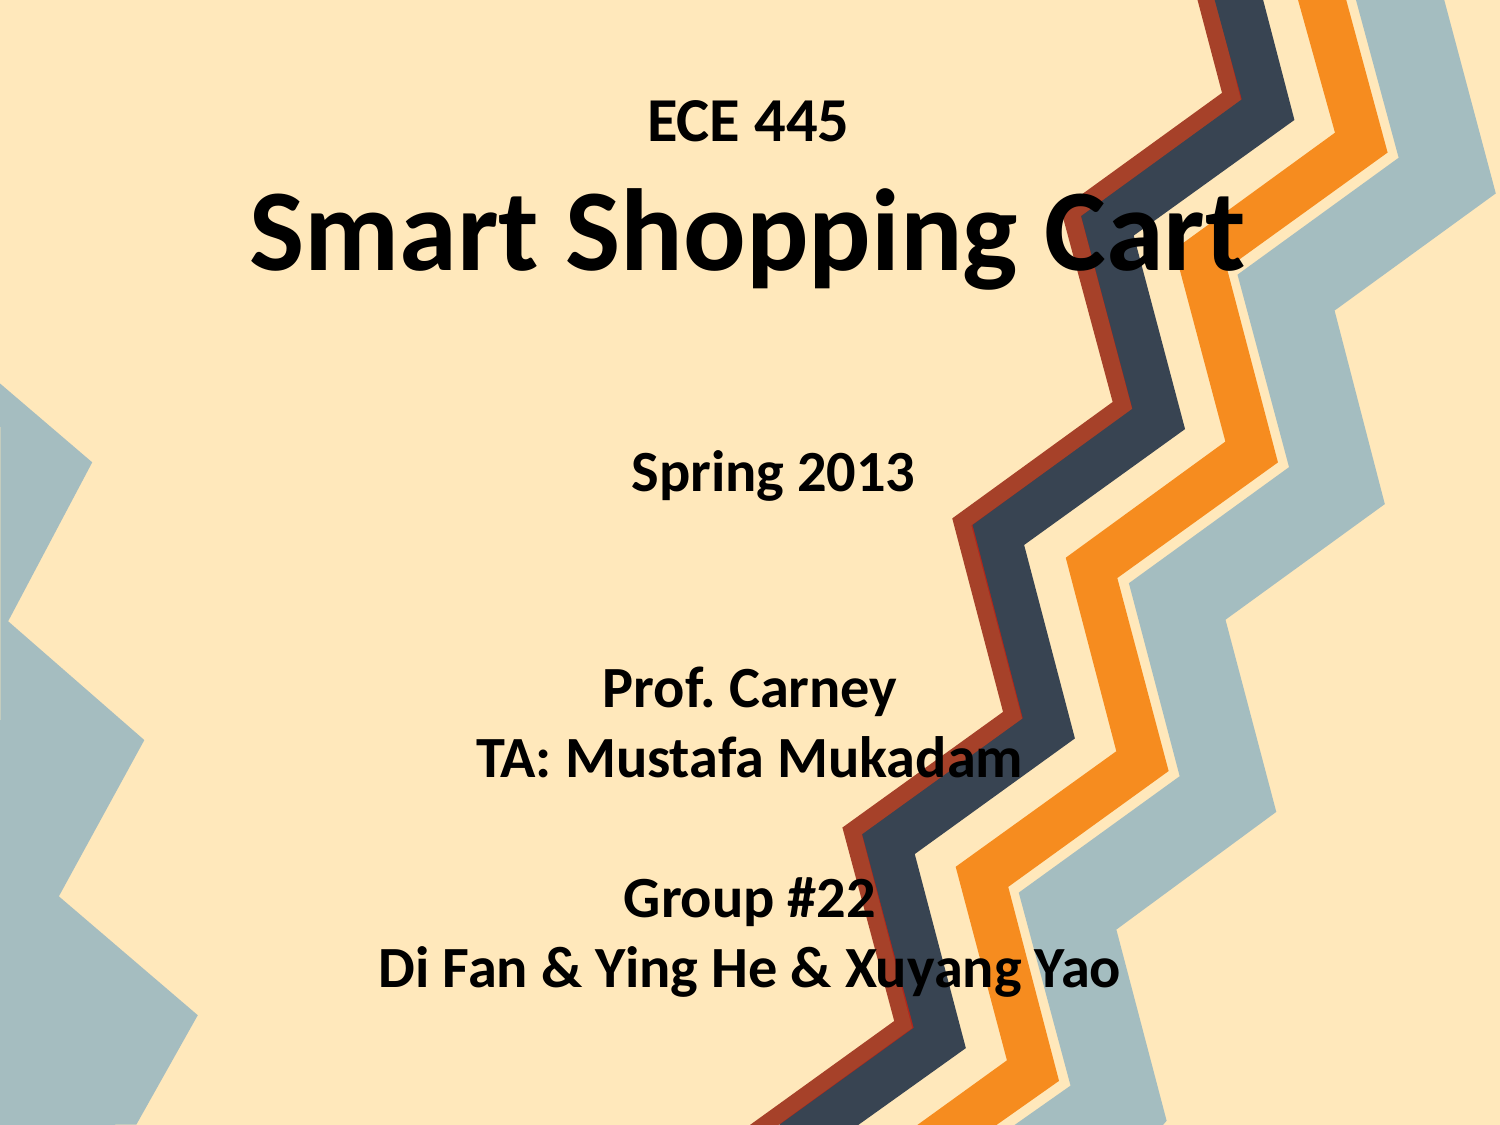

# ECE 445
Smart Shopping Cart

Spring 2013
Prof. Carney
TA: Mustafa Mukadam

Group #22
Di Fan & Ying He & Xuyang Yao